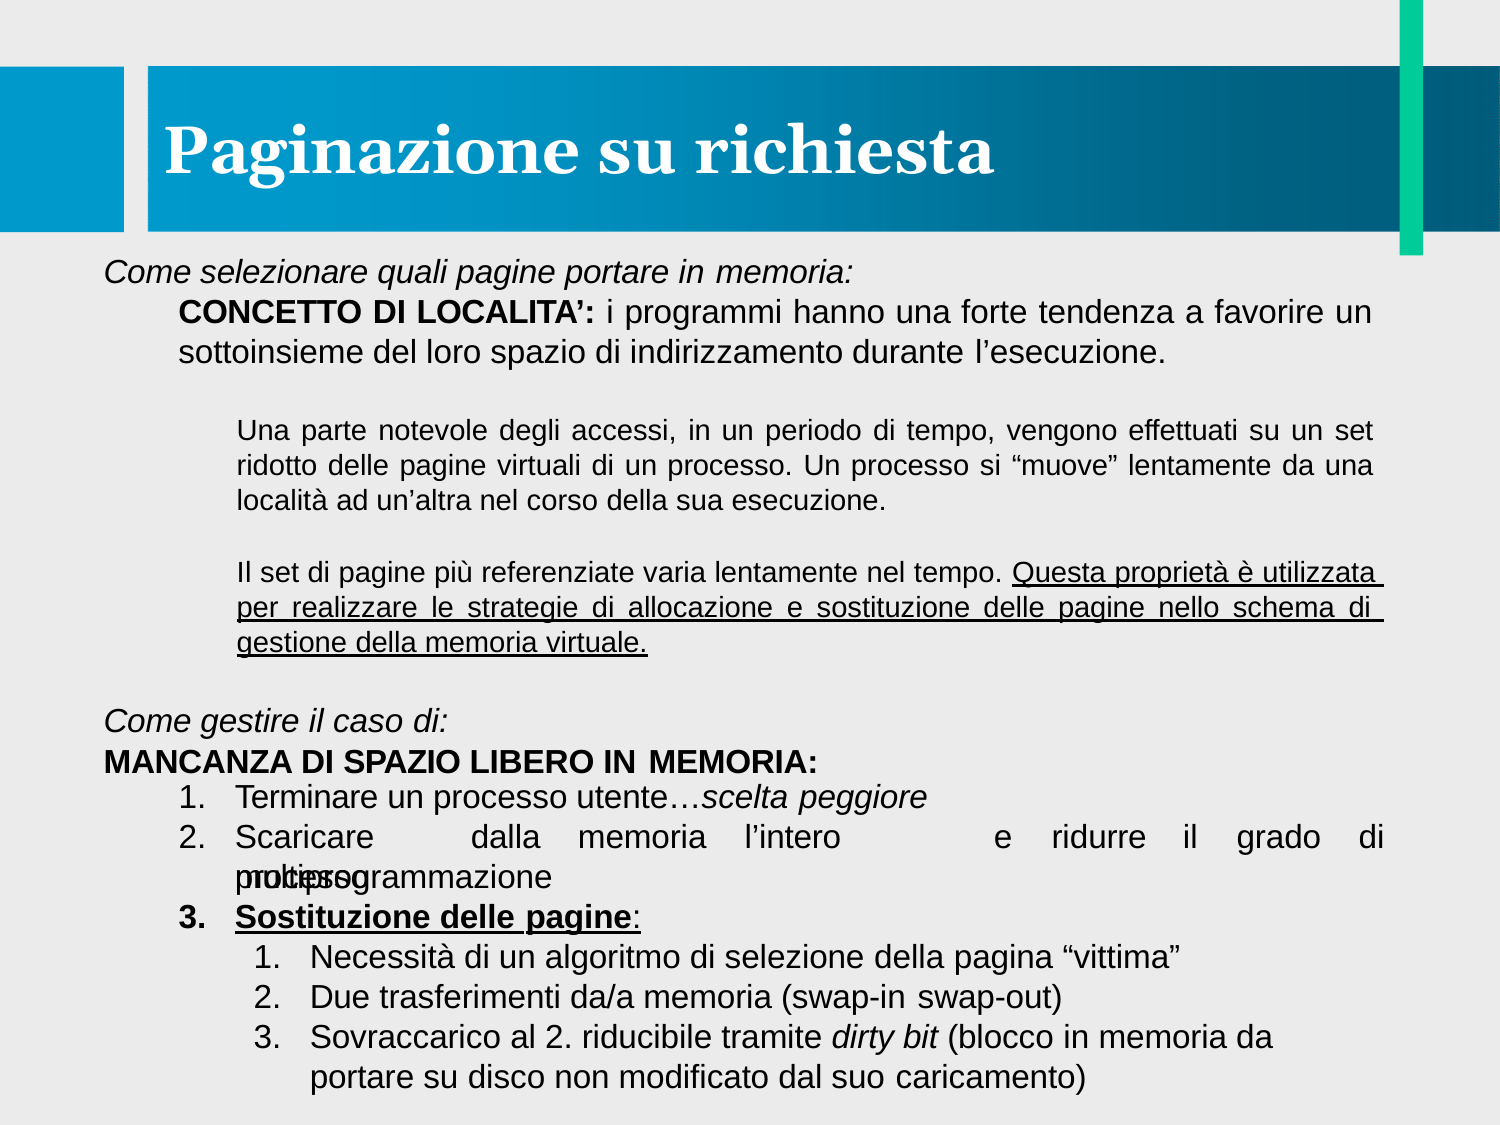

# Paginazione su richiesta

Come selezionare quali pagine portare in memoria:
CONCETTO DI LOCALITA’: i programmi hanno una forte tendenza a favorire un
sottoinsieme del loro spazio di indirizzamento durante l’esecuzione.

Una parte notevole degli accessi, in un periodo di tempo, vengono effettuati su un set  ridotto delle pagine virtuali di un processo. Un processo si “muove” lentamente da una  località ad un’altra nel corso della sua esecuzione.

Il set di pagine più referenziate varia lentamente nel tempo. Questa proprietà è utilizzata  per realizzare le strategie di allocazione e sostituzione delle pagine nello schema di  gestione della memoria virtuale.

Come gestire il caso di:
MANCANZA DI SPAZIO LIBERO IN MEMORIA:
Terminare un processo utente…scelta peggiore
Scaricare	dalla	memoria	l’intero	processo
e	ridurre
il	grado	di
multiprogrammazione
Sostituzione delle pagine:
Necessità di un algoritmo di selezione della pagina “vittima”
Due trasferimenti da/a memoria (swap-in swap-out)
Sovraccarico al 2. riducibile tramite dirty bit (blocco in memoria da  portare su disco non modificato dal suo caricamento)